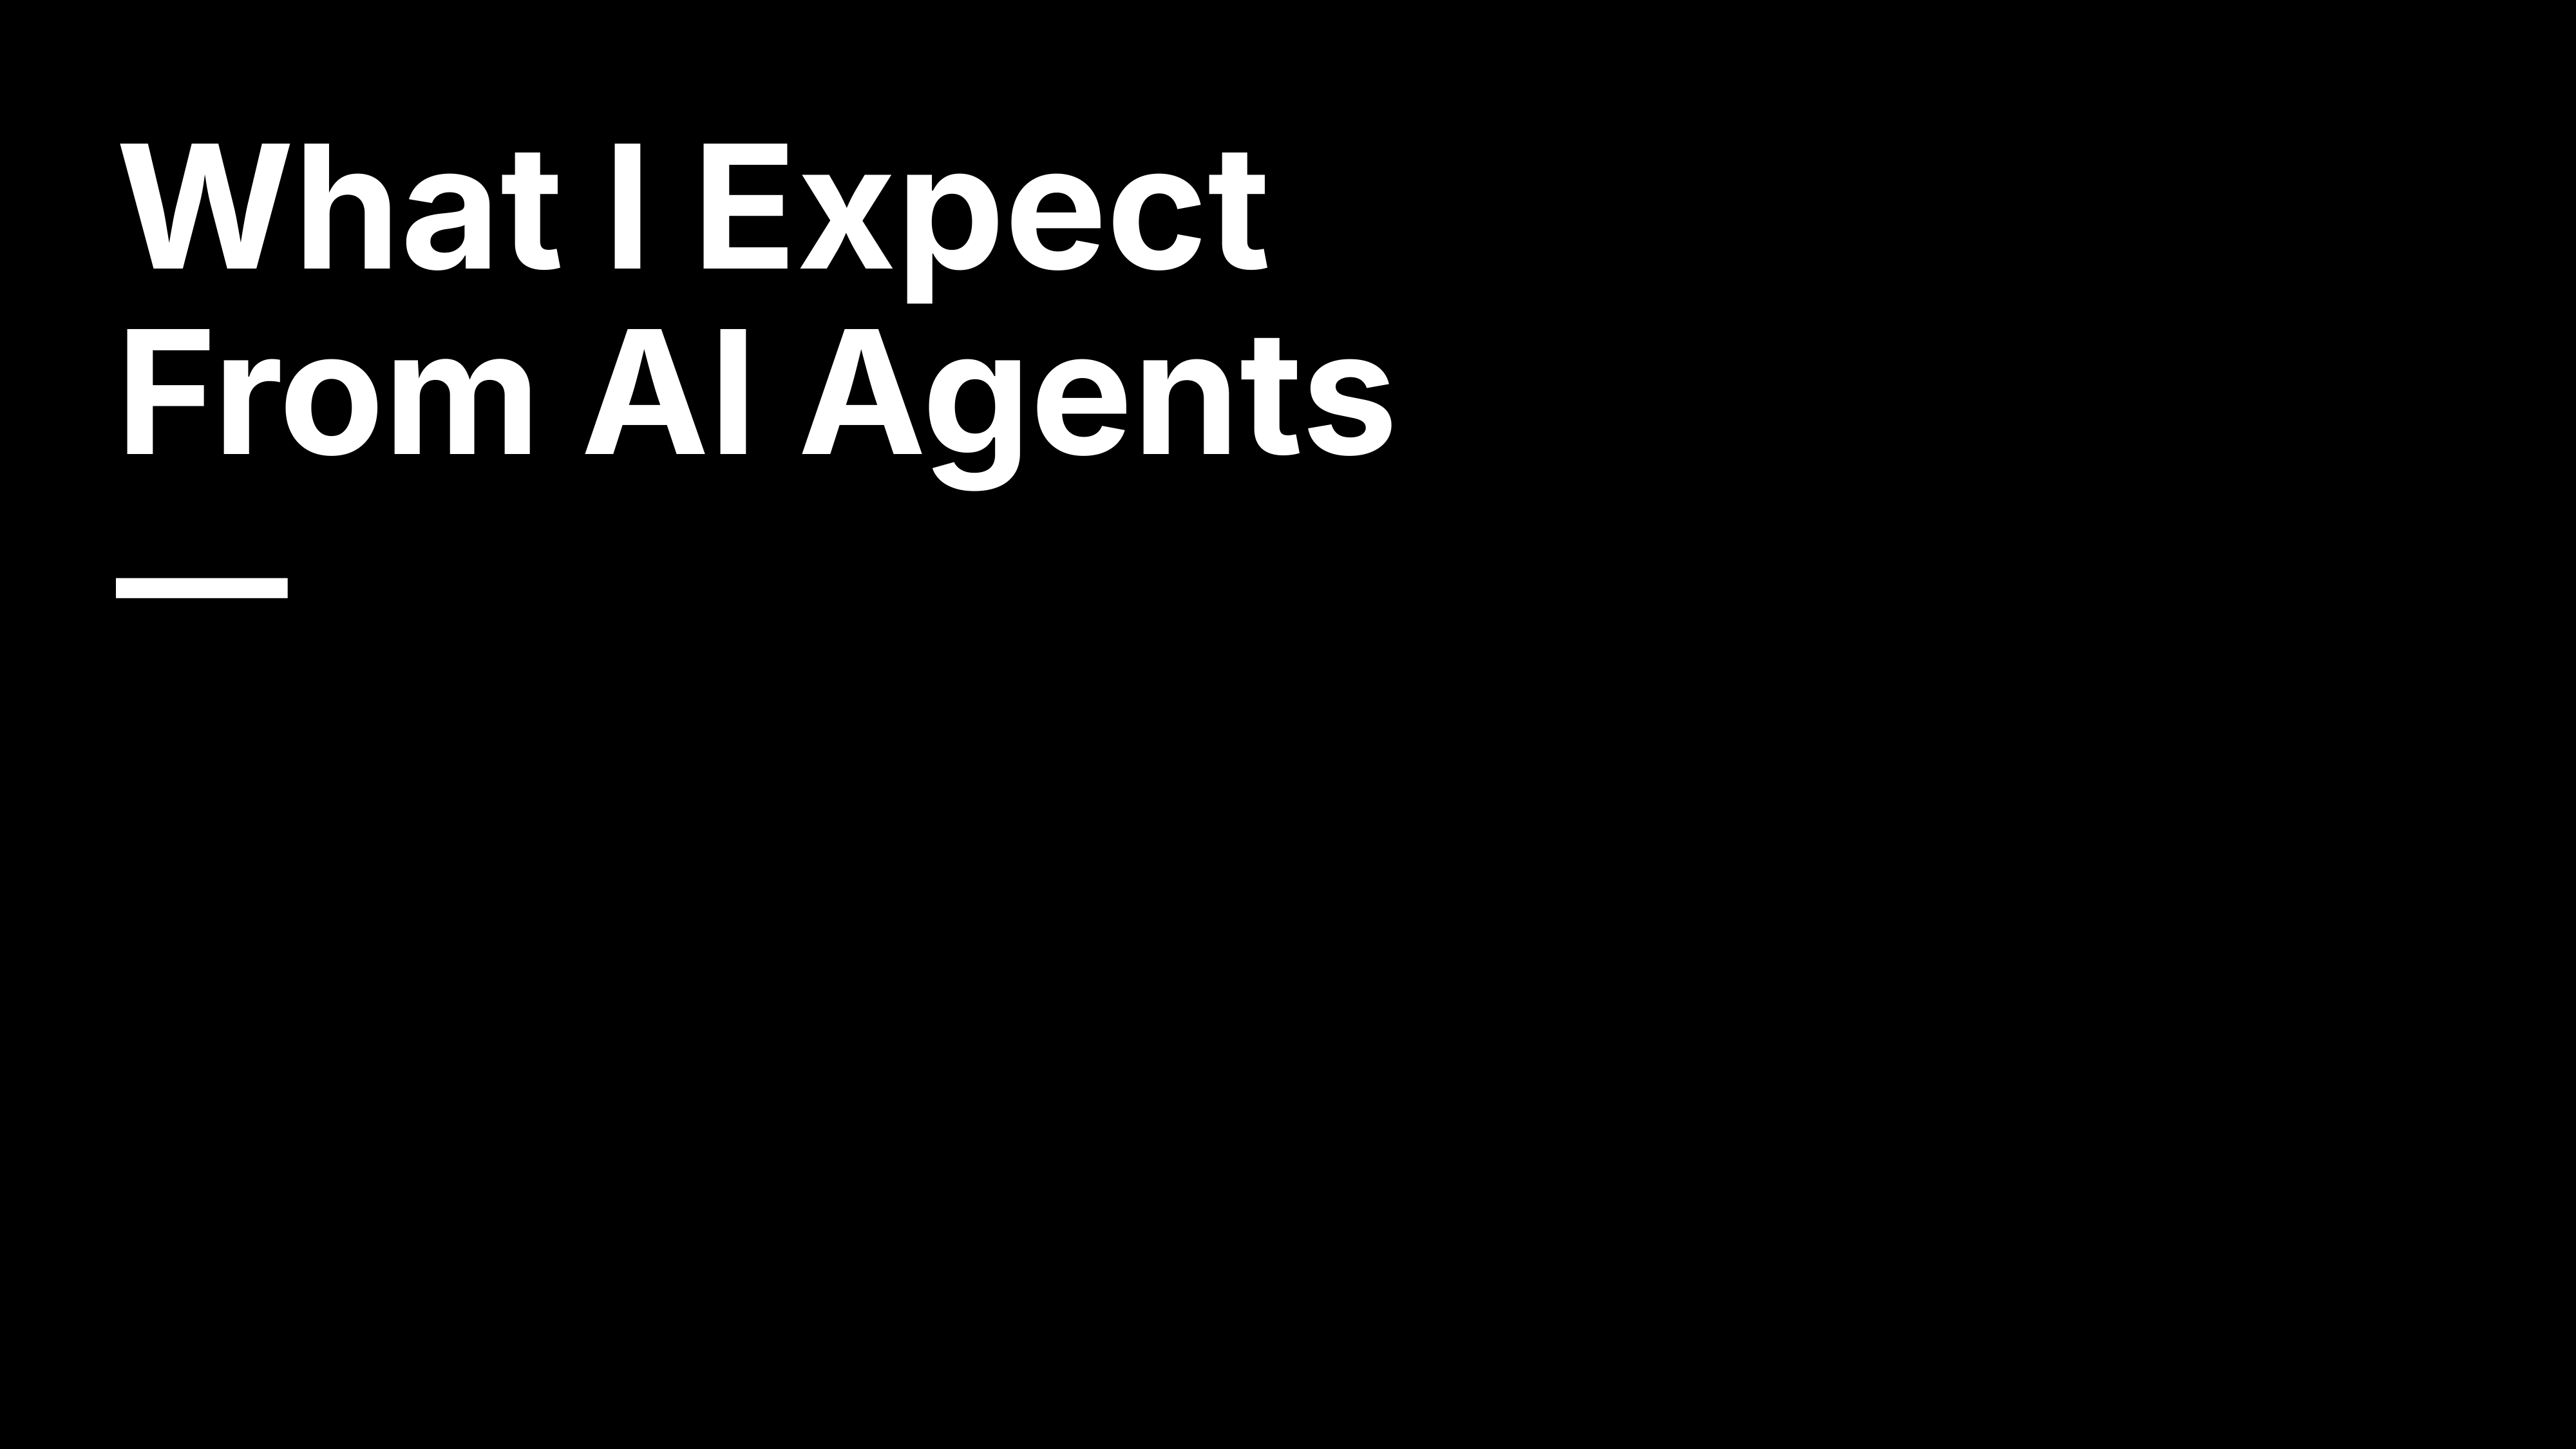

# What I Expect
From AI Agents
—